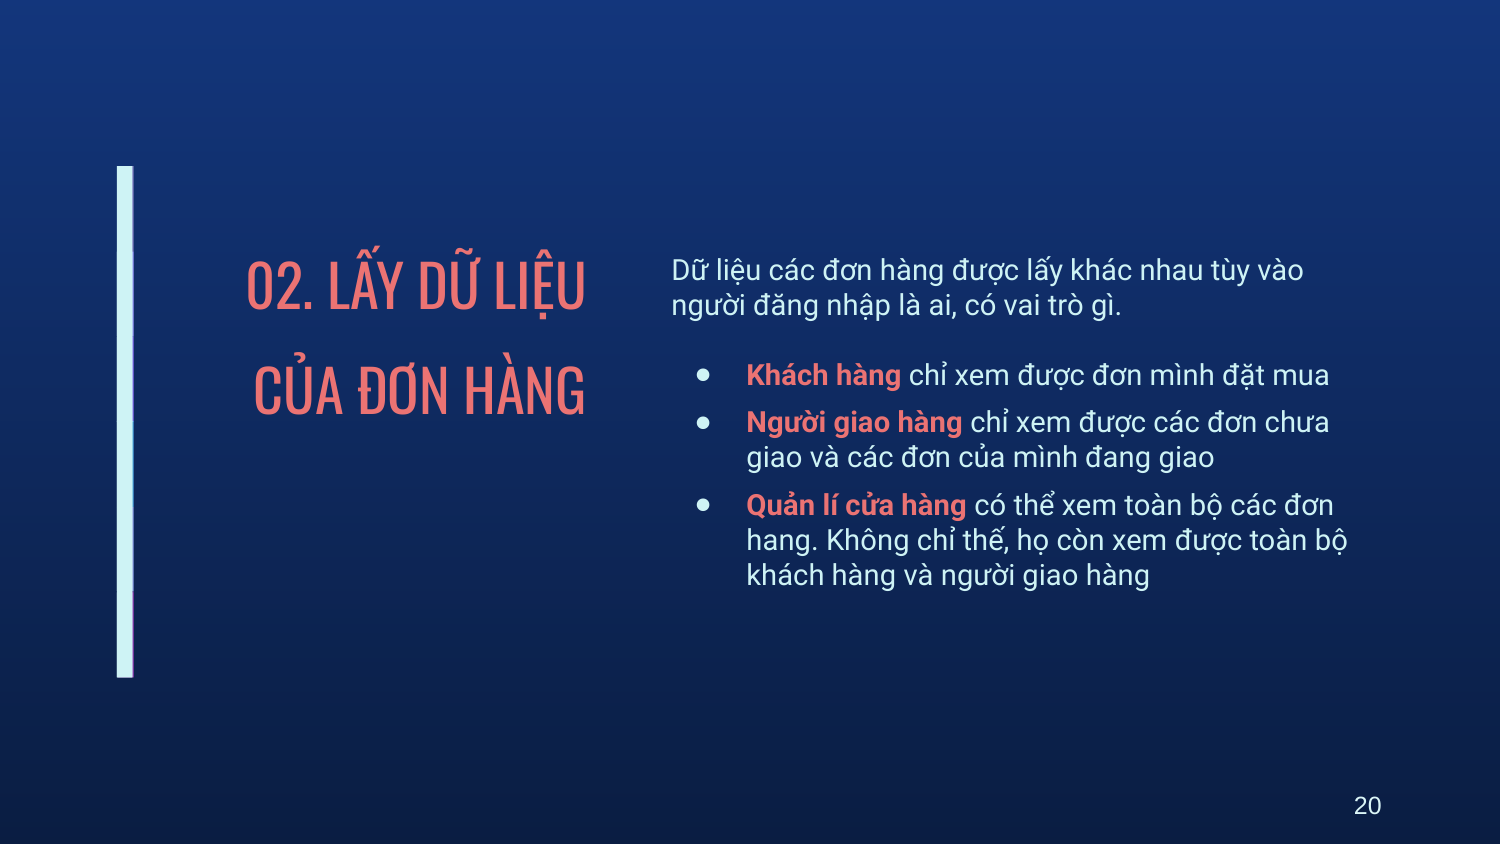

Dữ liệu các đơn hàng được lấy khác nhau tùy vào người đăng nhập là ai, có vai trò gì.

Khách hàng chỉ xem được đơn mình đặt mua
Người giao hàng chỉ xem được các đơn chưa giao và các đơn của mình đang giao
Quản lí cửa hàng có thể xem toàn bộ các đơn hang. Không chỉ thế, họ còn xem được toàn bộ khách hàng và người giao hàng

# 02. LẤY DỮ LIỆU CỦA ĐƠN HÀNG
20